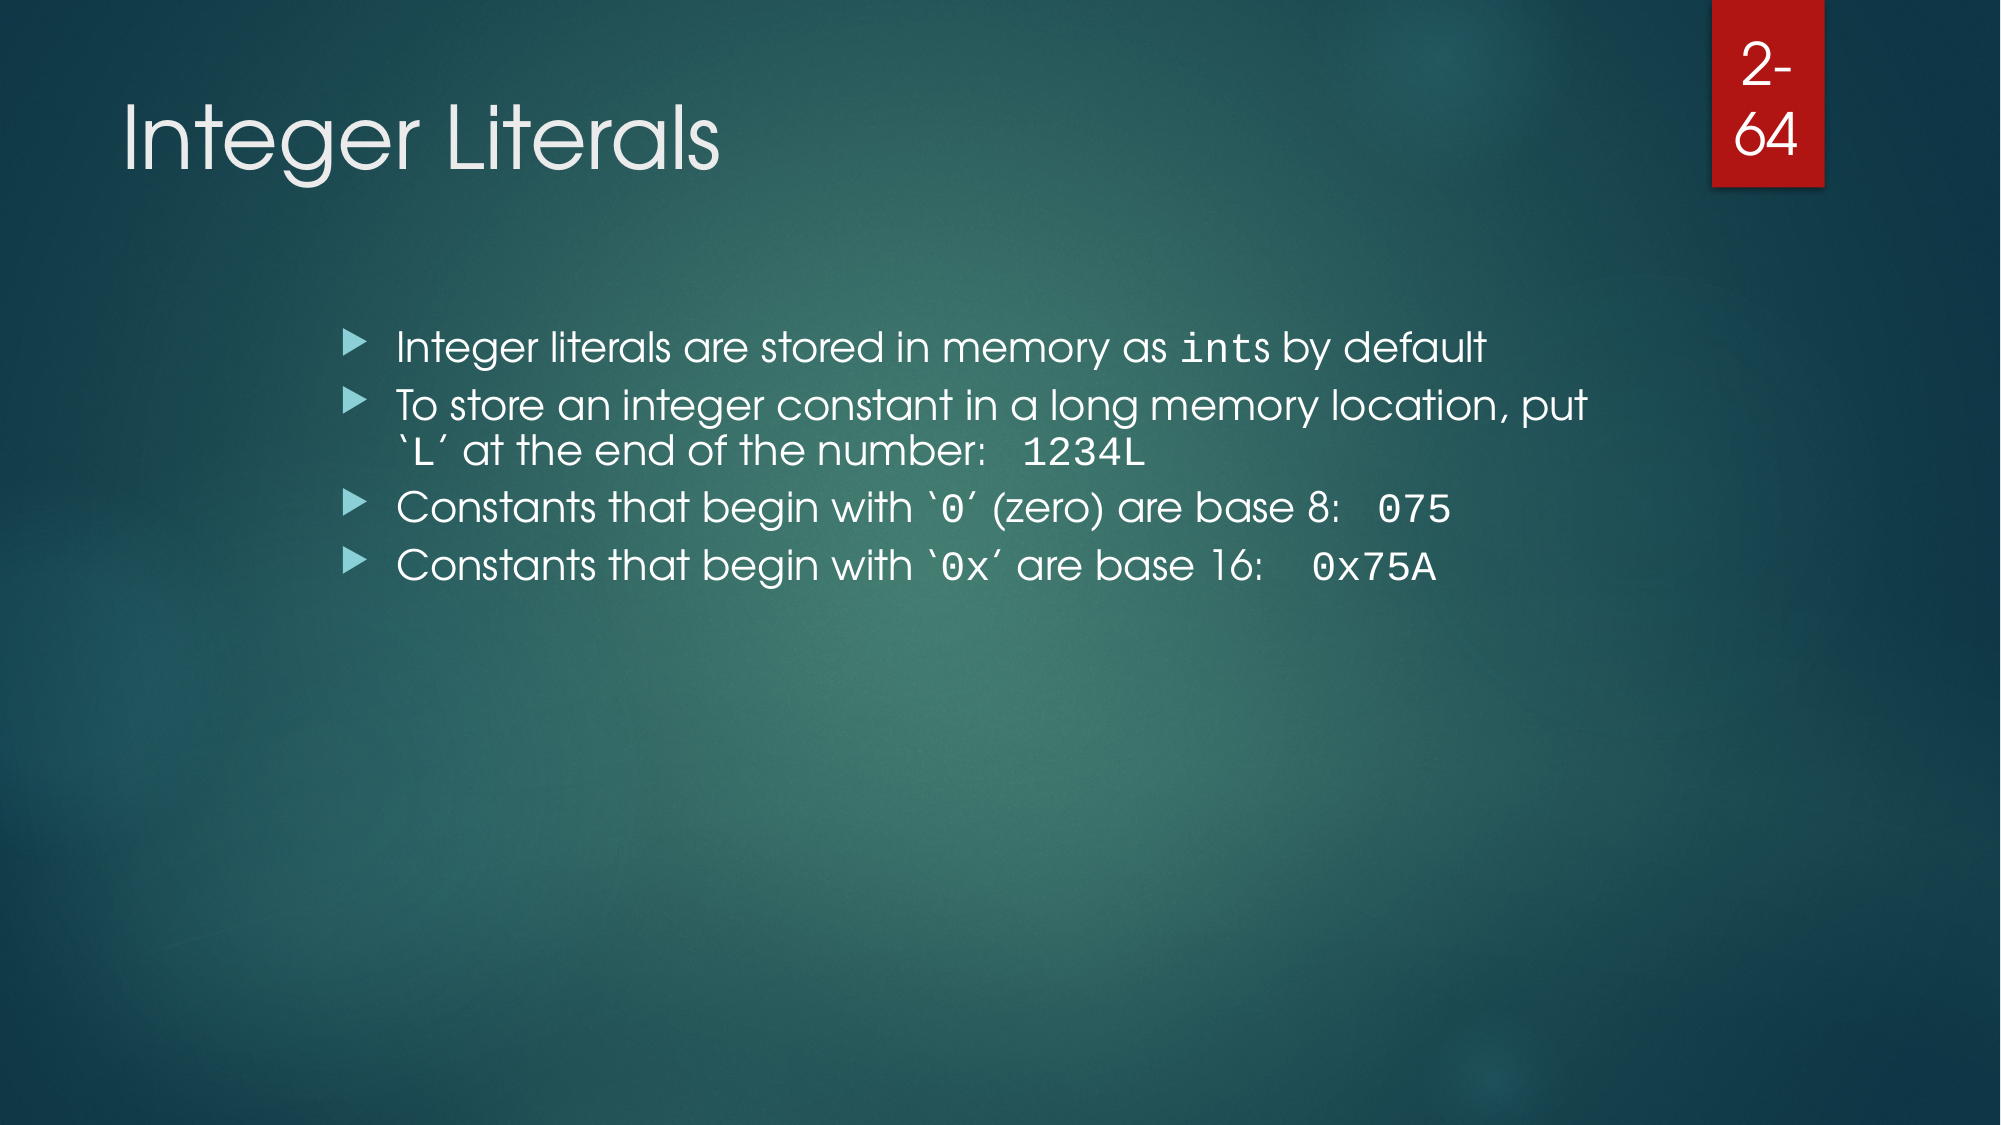

2-64
# Integer Literals
Integer literals are stored in memory as ints by default
To store an integer constant in a long memory location, put ‘L’ at the end of the number:   1234L
Constants that begin with ‘0’ (zero) are base 8:   075
Constants that begin with ‘0x’ are base 16:    0x75A